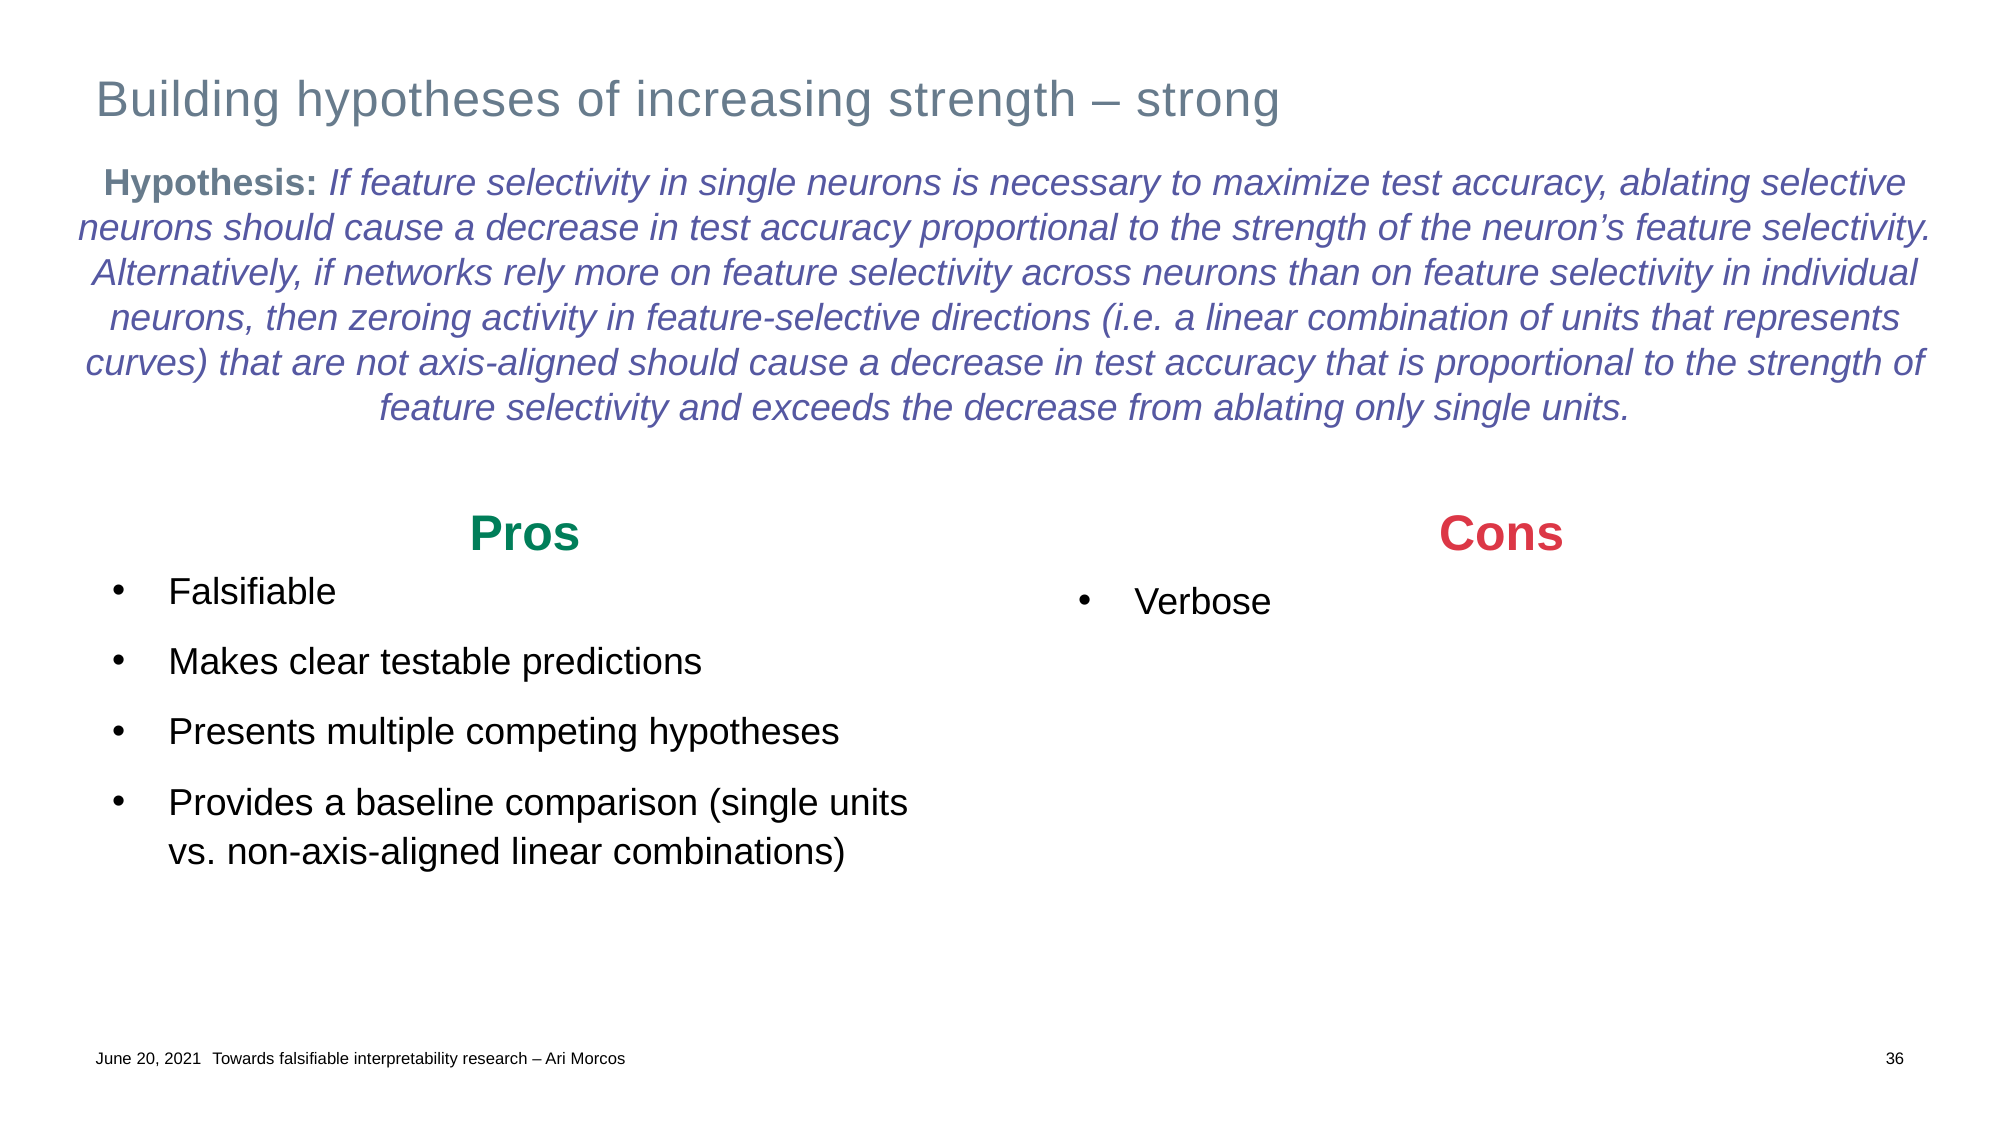

# Building hypotheses of increasing strength – strong
Hypothesis: If feature selectivity in single neurons is necessary to maximize test accuracy, ablating selective neurons should cause a decrease in test accuracy proportional to the strength of the neuron’s feature selectivity. Alternatively, if networks rely more on feature selectivity across neurons than on feature selectivity in individual neurons, then zeroing activity in feature-selective directions (i.e. a linear combination of units that represents curves) that are not axis-aligned should cause a decrease in test accuracy that is proportional to the strength of feature selectivity and exceeds the decrease from ablating only single units.

Pros
Cons
Falsifiable
Makes clear testable predictions
Presents multiple competing hypotheses
Provides a baseline comparison (single units vs. non-axis-aligned linear combinations)
Verbose
June 20, 2021
Towards falsifiable interpretability research – Ari Morcos
36